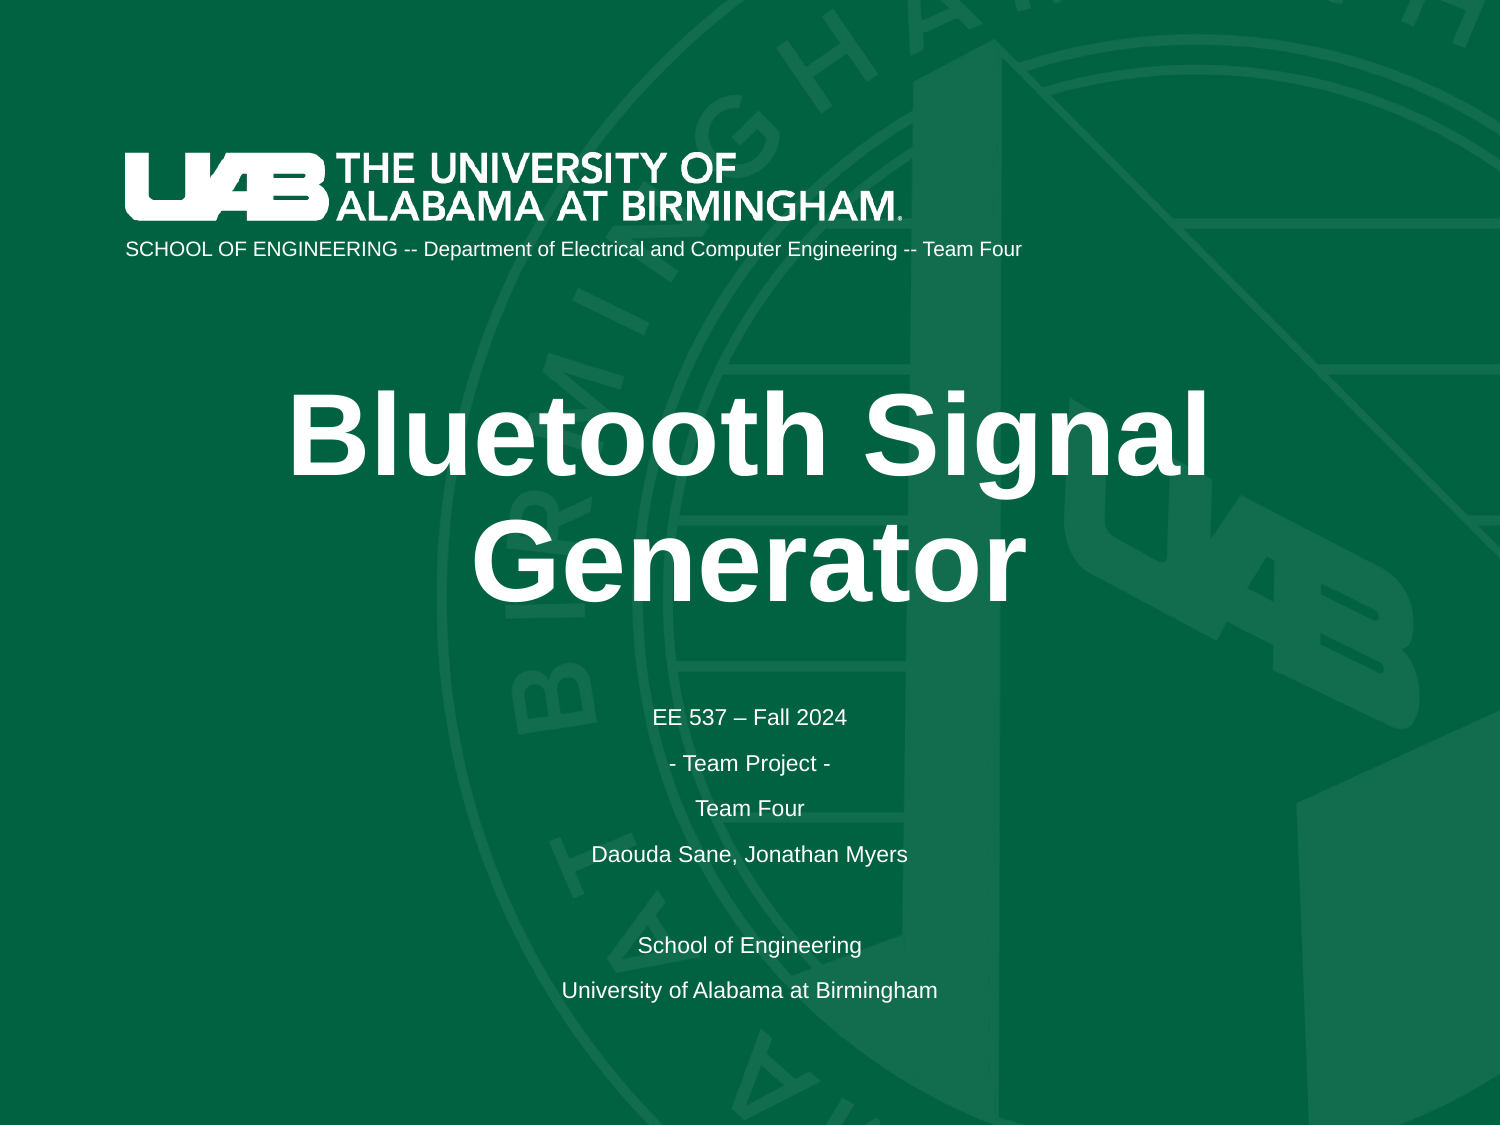

SCHOOL OF ENGINEERING -- Department of Electrical and Computer Engineering -- Team Four
# Bluetooth Signal Generator
EE 537 – Fall 2024
- Team Project -
Team Four
Daouda Sane, Jonathan Myers

School of Engineering
University of Alabama at Birmingham